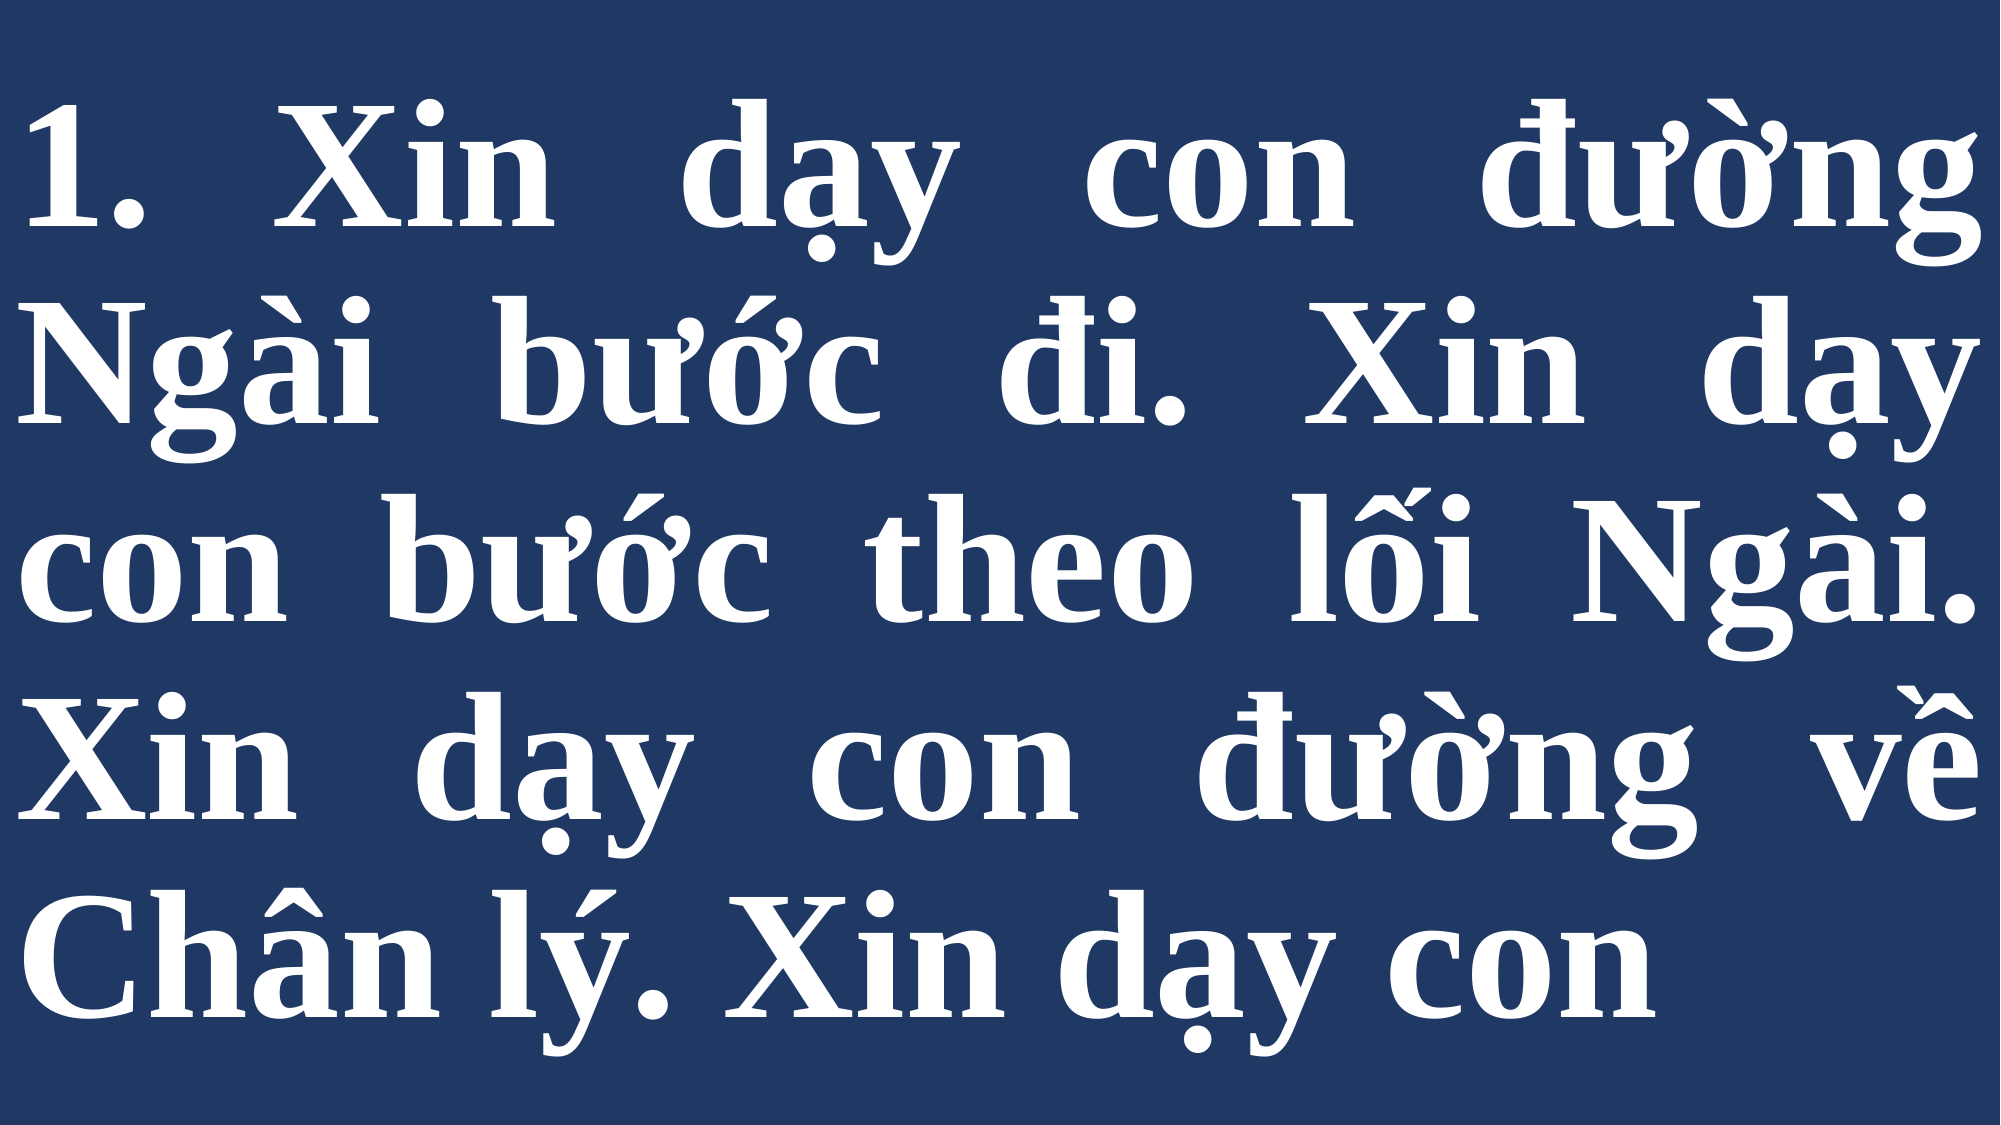

# 1. Xin dạy con đường Ngài bước đi. Xin dạy con bước theo lối Ngài. Xin dạy con đường về Chân lý. Xin dạy con